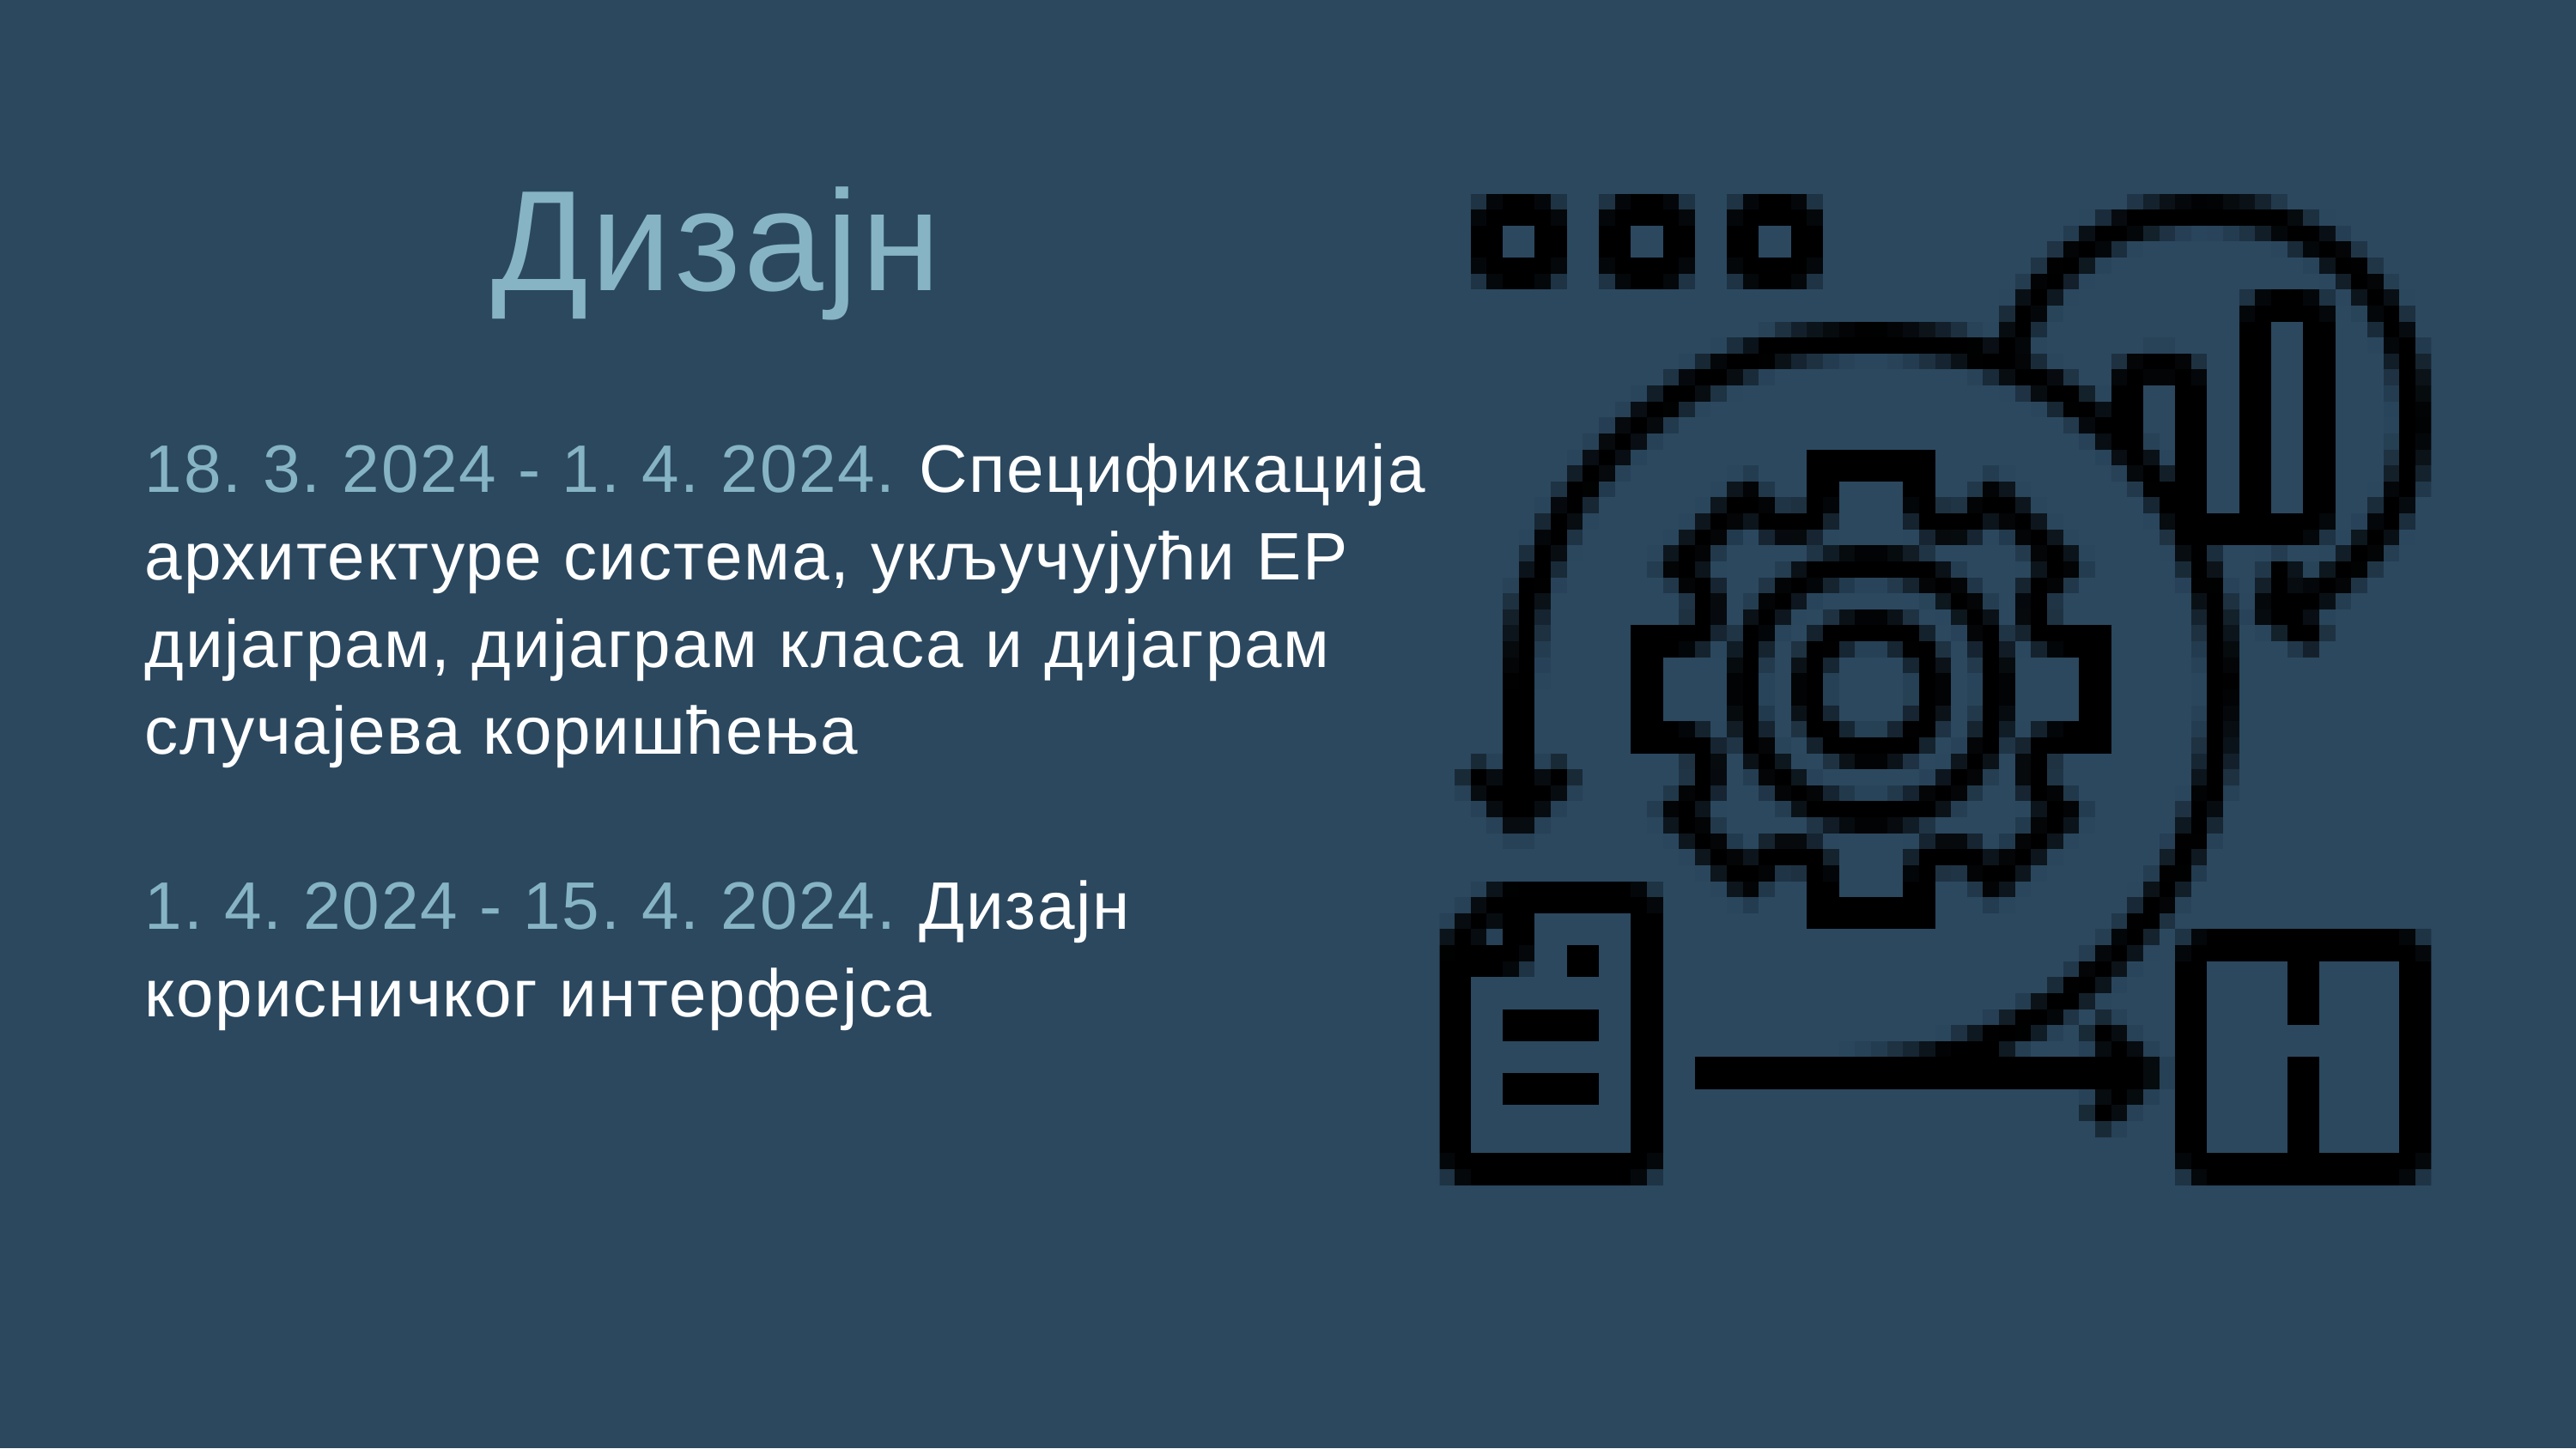

Дизајн

18. 3. 2024 - 1. 4. 2024. Спецификација архитектуре система, укључујући ЕР дијаграм, дијаграм класа и дијаграм случајева коришћења

1. 4. 2024 - 15. 4. 2024. Дизајн корисничког интерфејса